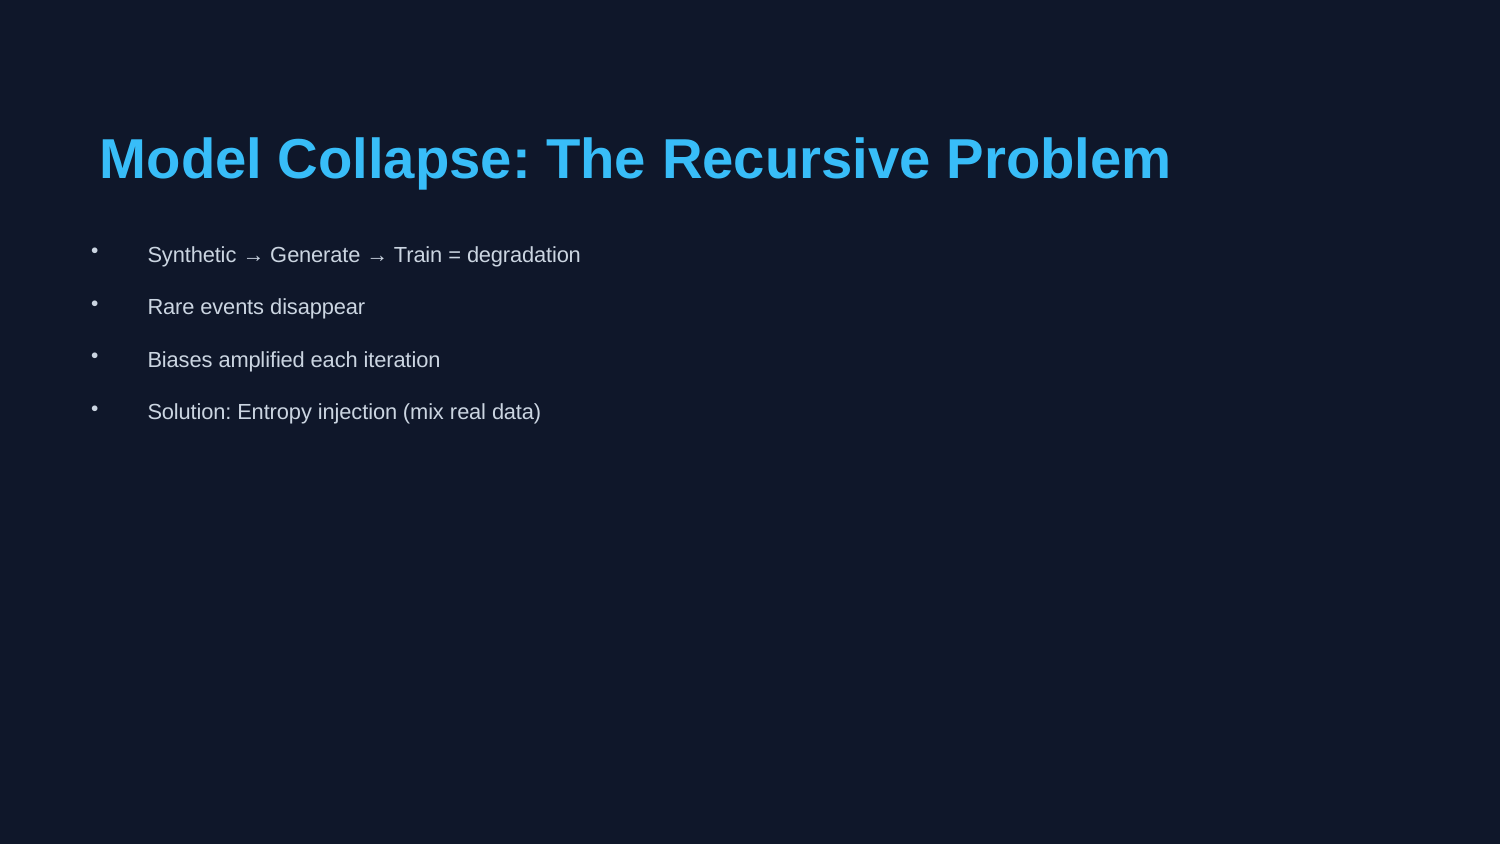

Model Collapse: The Recursive Problem
Synthetic → Generate → Train = degradation
Rare events disappear
Biases amplified each iteration
Solution: Entropy injection (mix real data)